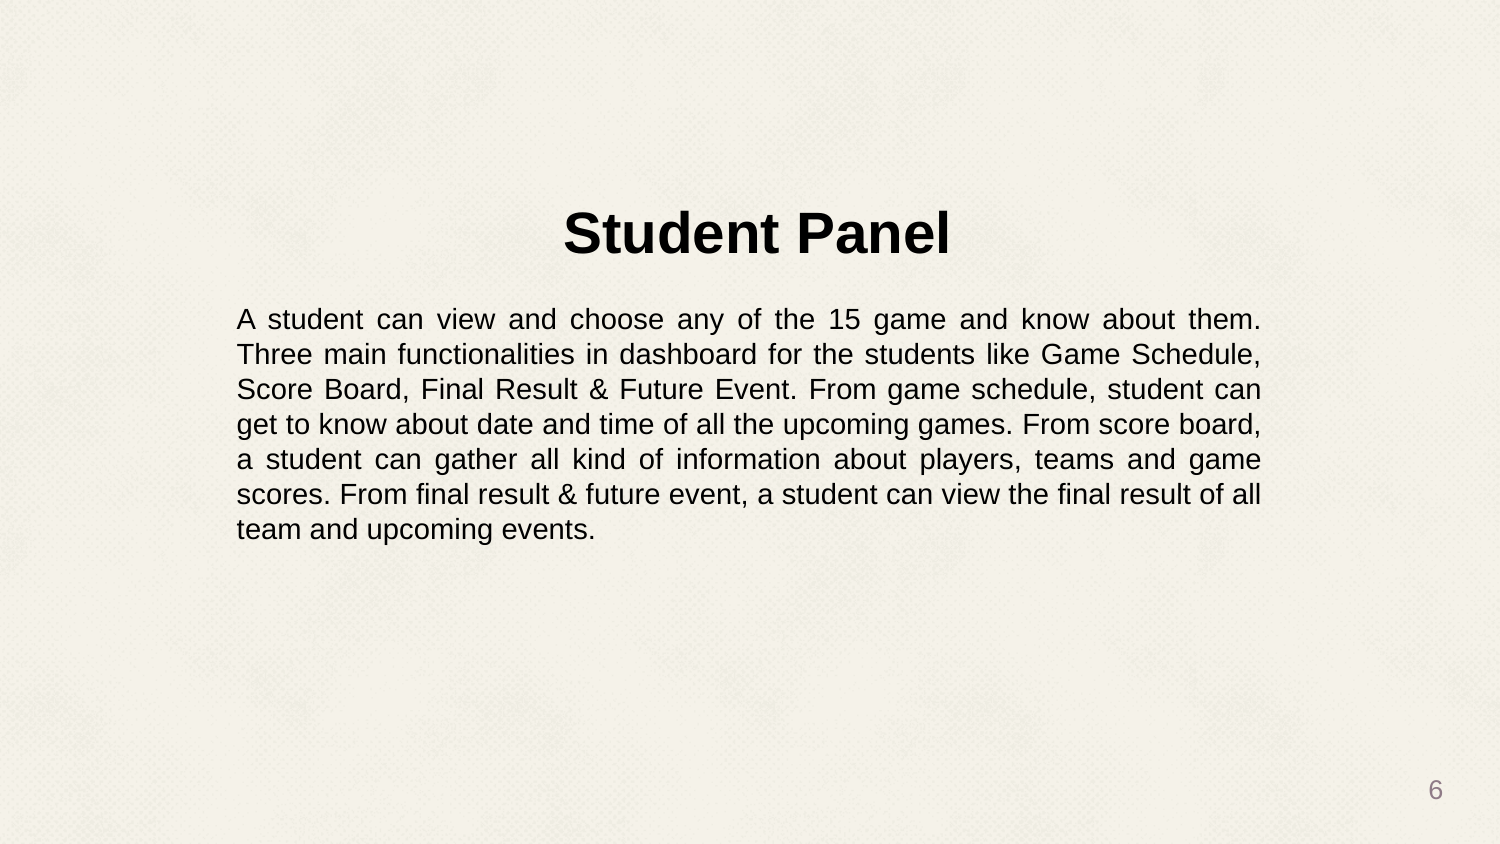

Student Panel

A student can view and choose any of the 15 game and know about them. Three main functionalities in dashboard for the students like Game Schedule, Score Board, Final Result & Future Event. From game schedule, student can get to know about date and time of all the upcoming games. From score board, a student can gather all kind of information about players, teams and game scores. From final result & future event, a student can view the final result of all team and upcoming events.
6